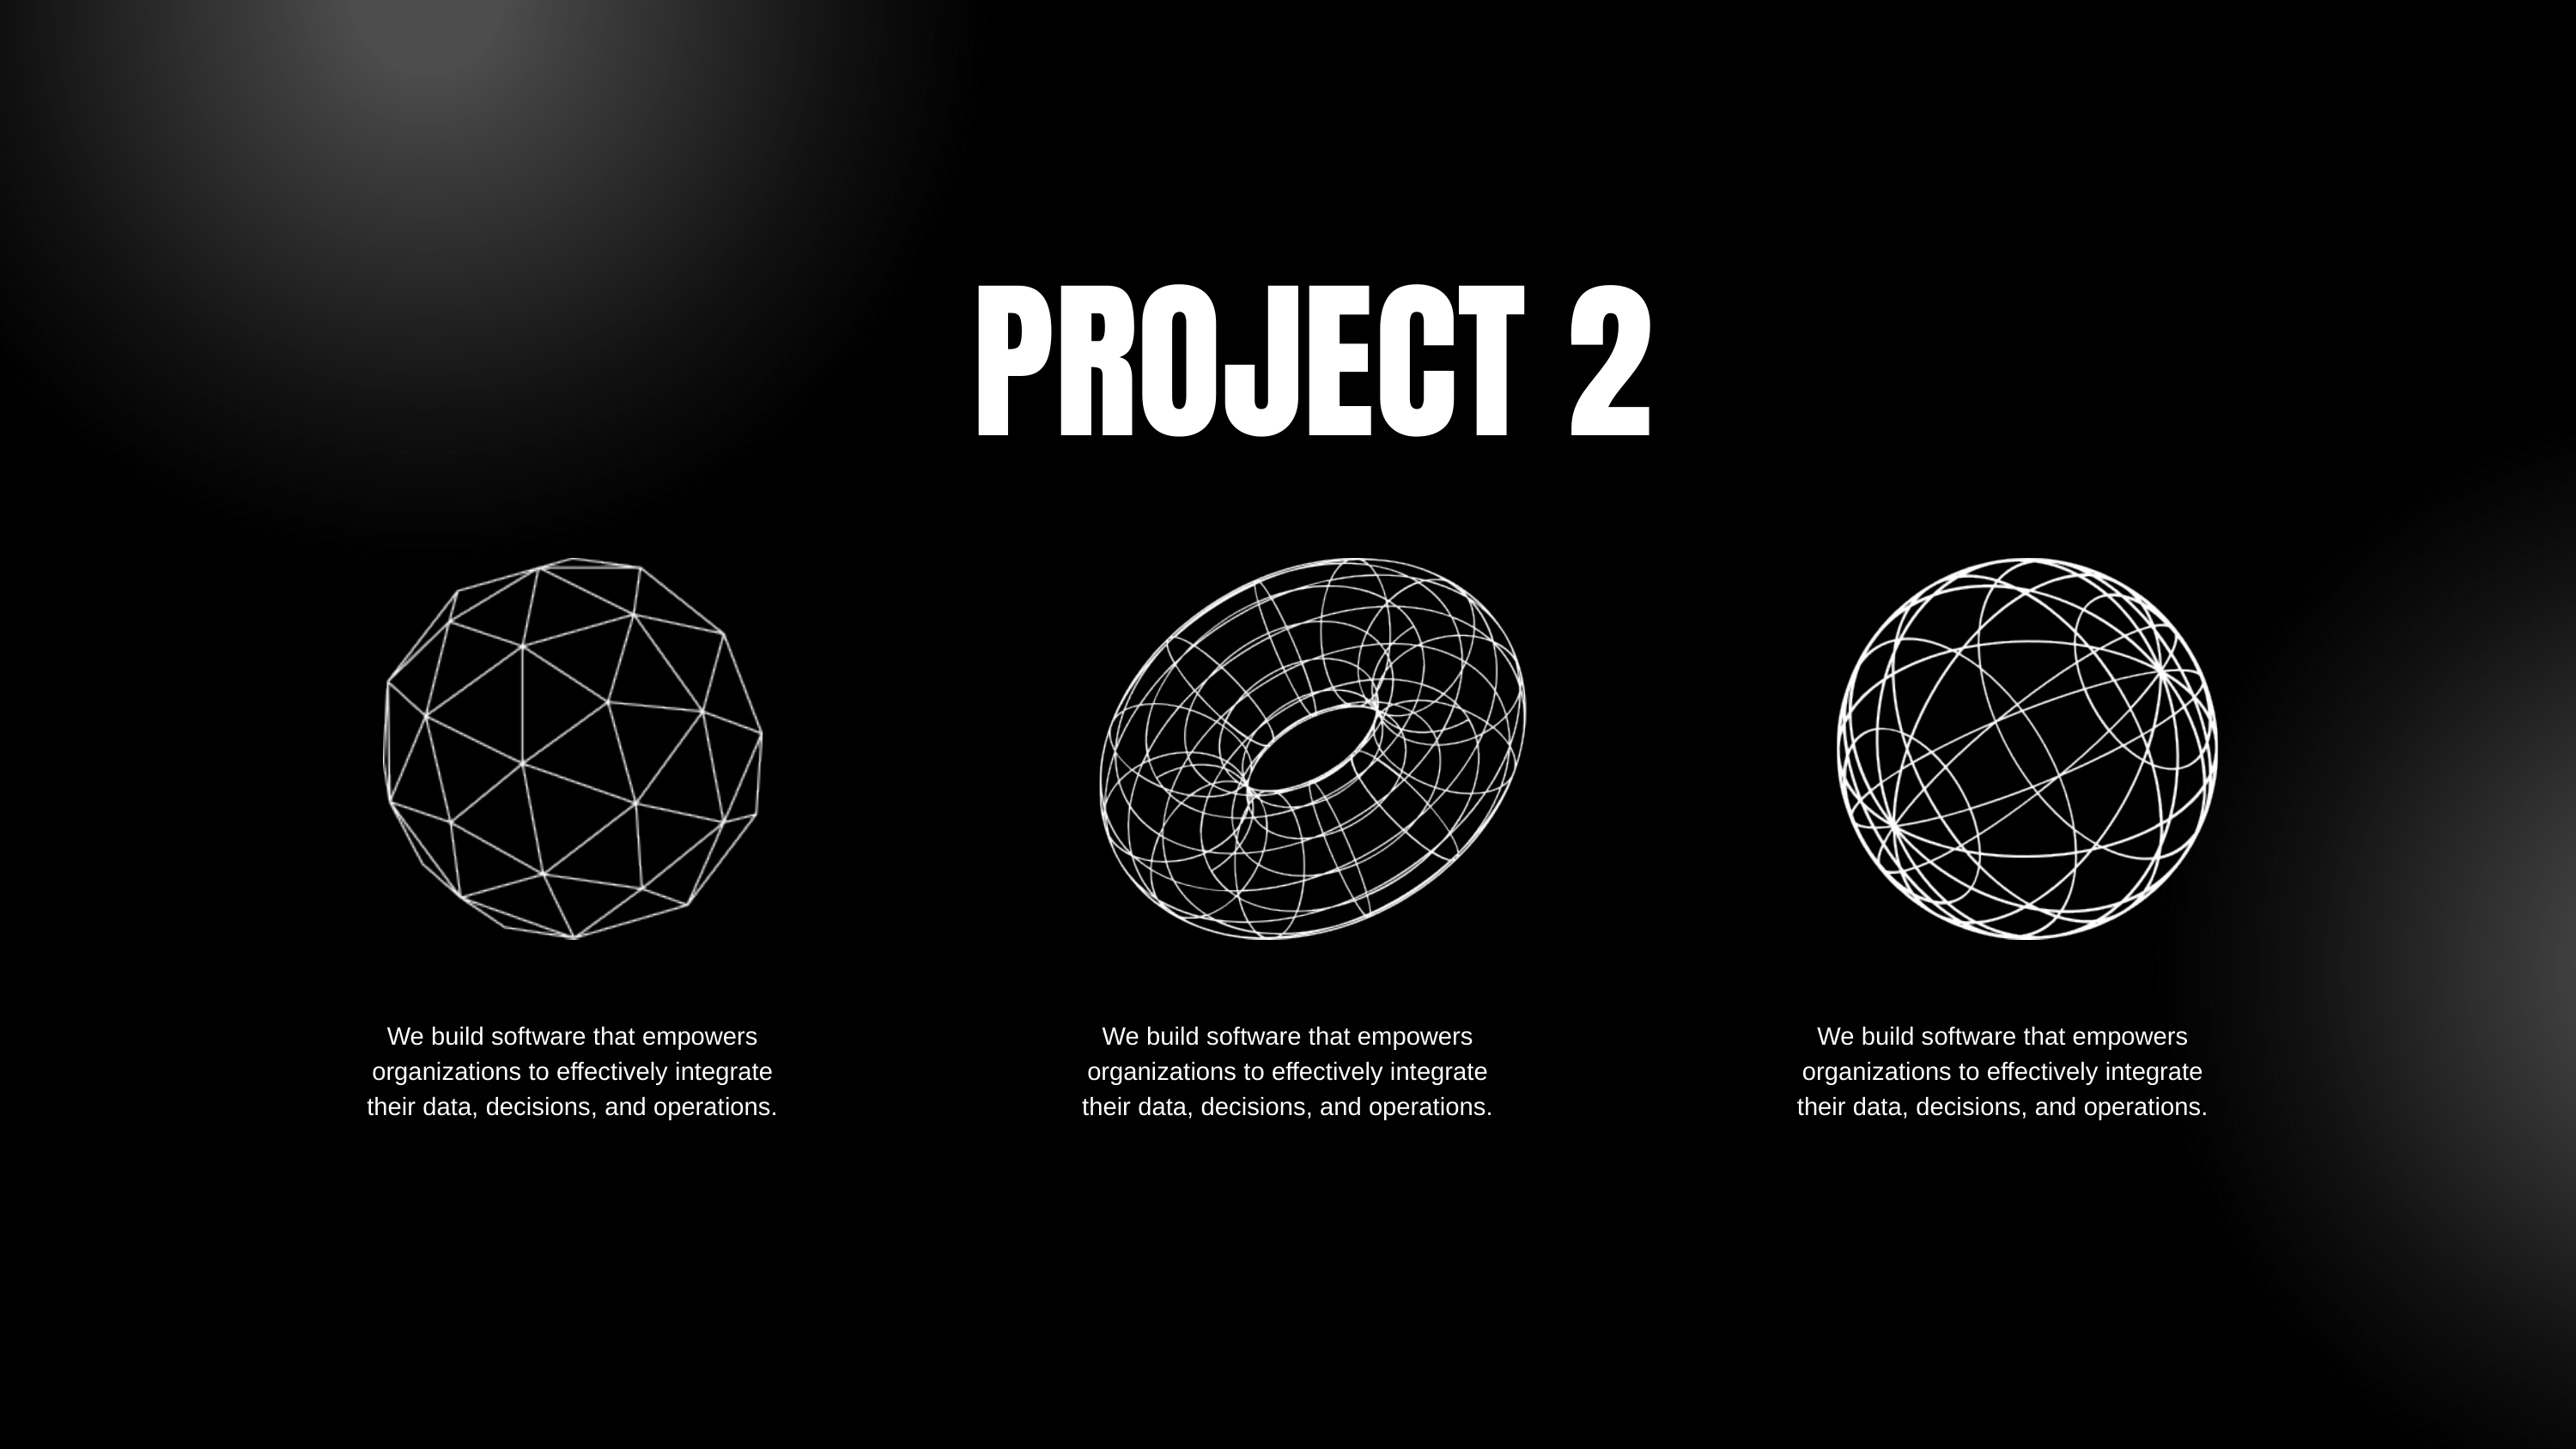

PROJECT 2

We build software that empowers organizations to effectively integrate their data, decisions, and operations.
We build software that empowers organizations to effectively integrate their data, decisions, and operations.
We build software that empowers organizations to effectively integrate their data, decisions, and operations.